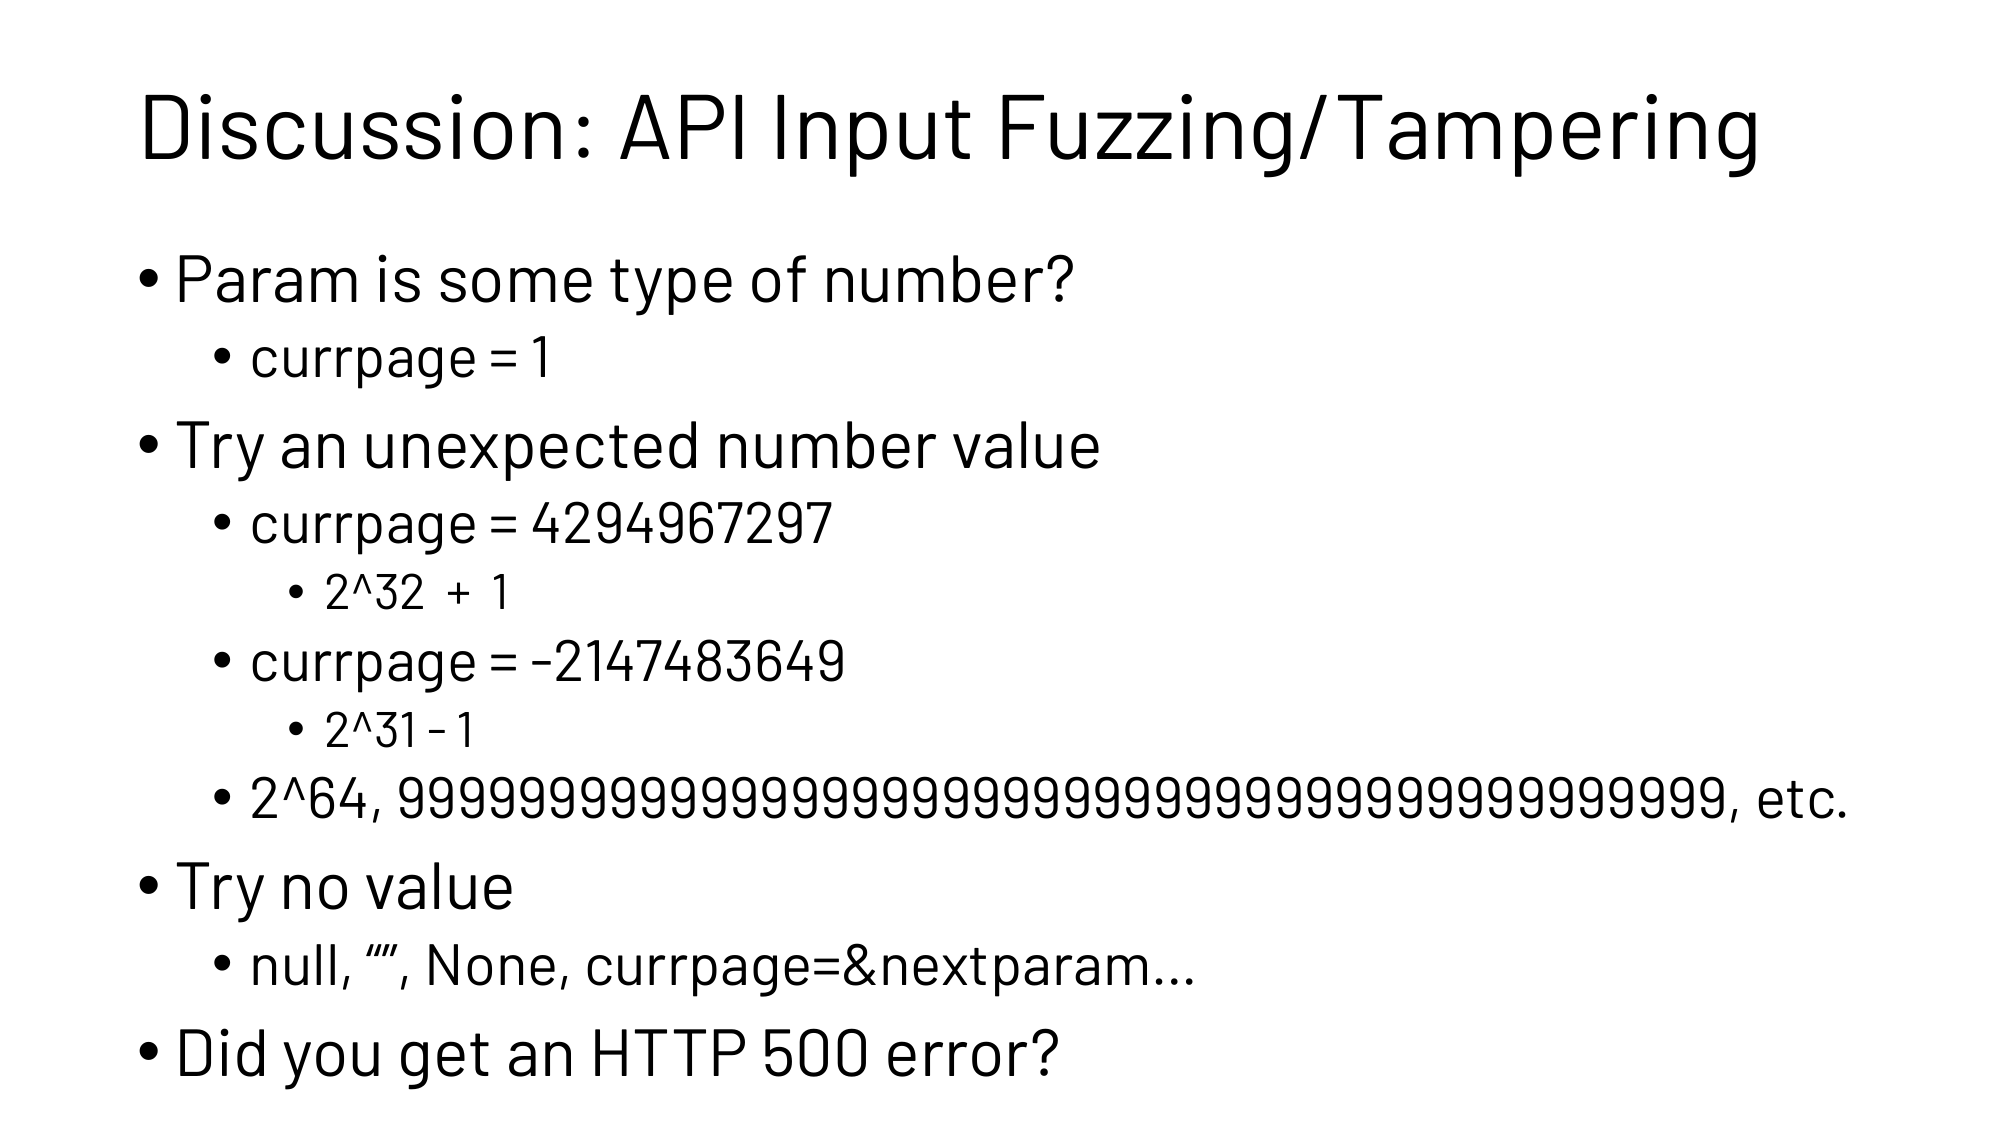

# Discussion: API Input Fuzzing/Tampering
Param is some type of number?
currpage = 1
Try an unexpected number value
currpage = 4294967297
2^32  +  1
currpage = -2147483649
2^31 - 1
2^64, 99999999999999999999999999999999999999999999, etc.
Try no value
null, “”, None, currpage=&nextparam…
Did you get an HTTP 500 error?